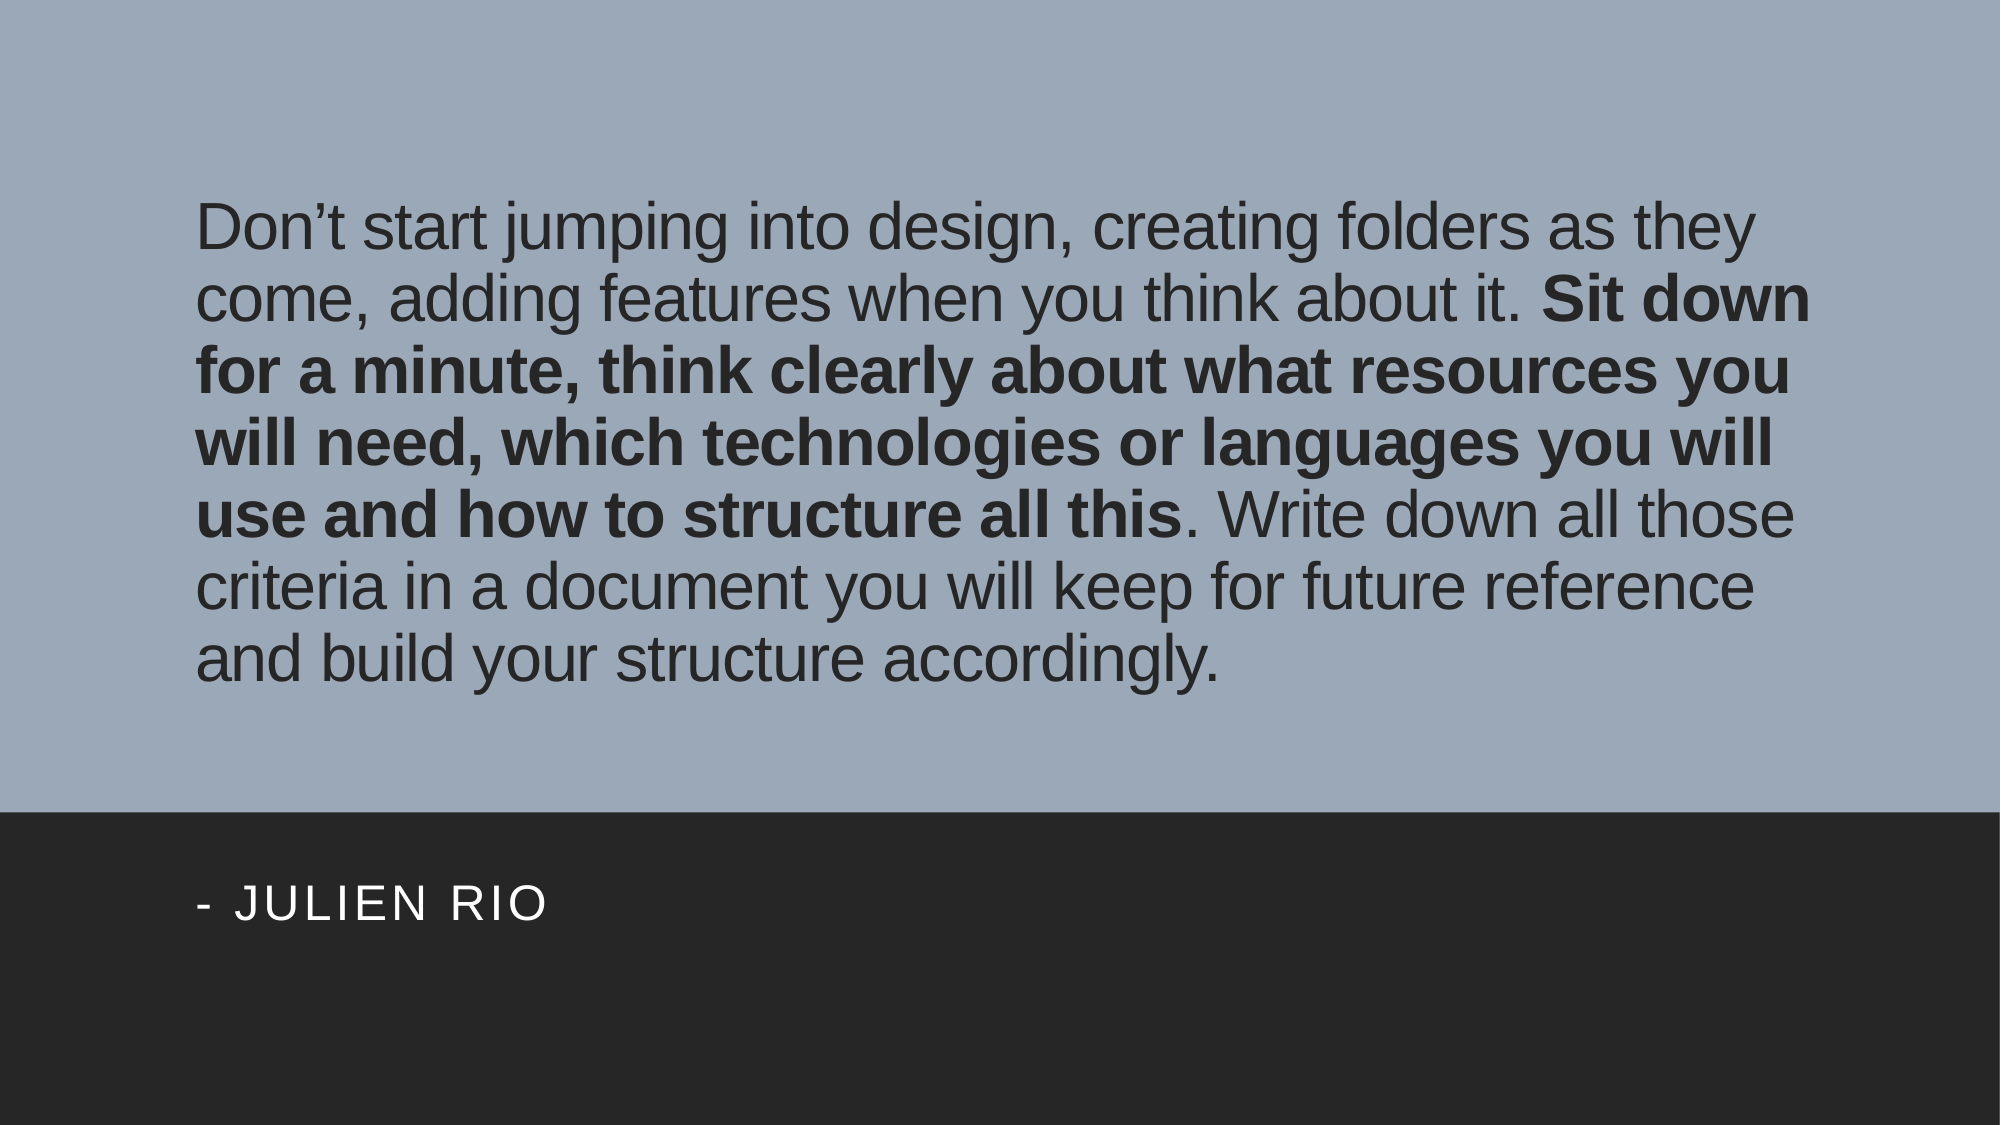

# Don’t start jumping into design, creating folders as they come, adding features when you think about it. Sit down for a minute, think clearly about what resources you will need, which technologies or languages you will use and how to structure all this. Write down all those criteria in a document you will keep for future reference and build your structure accordingly.

- Julien rio